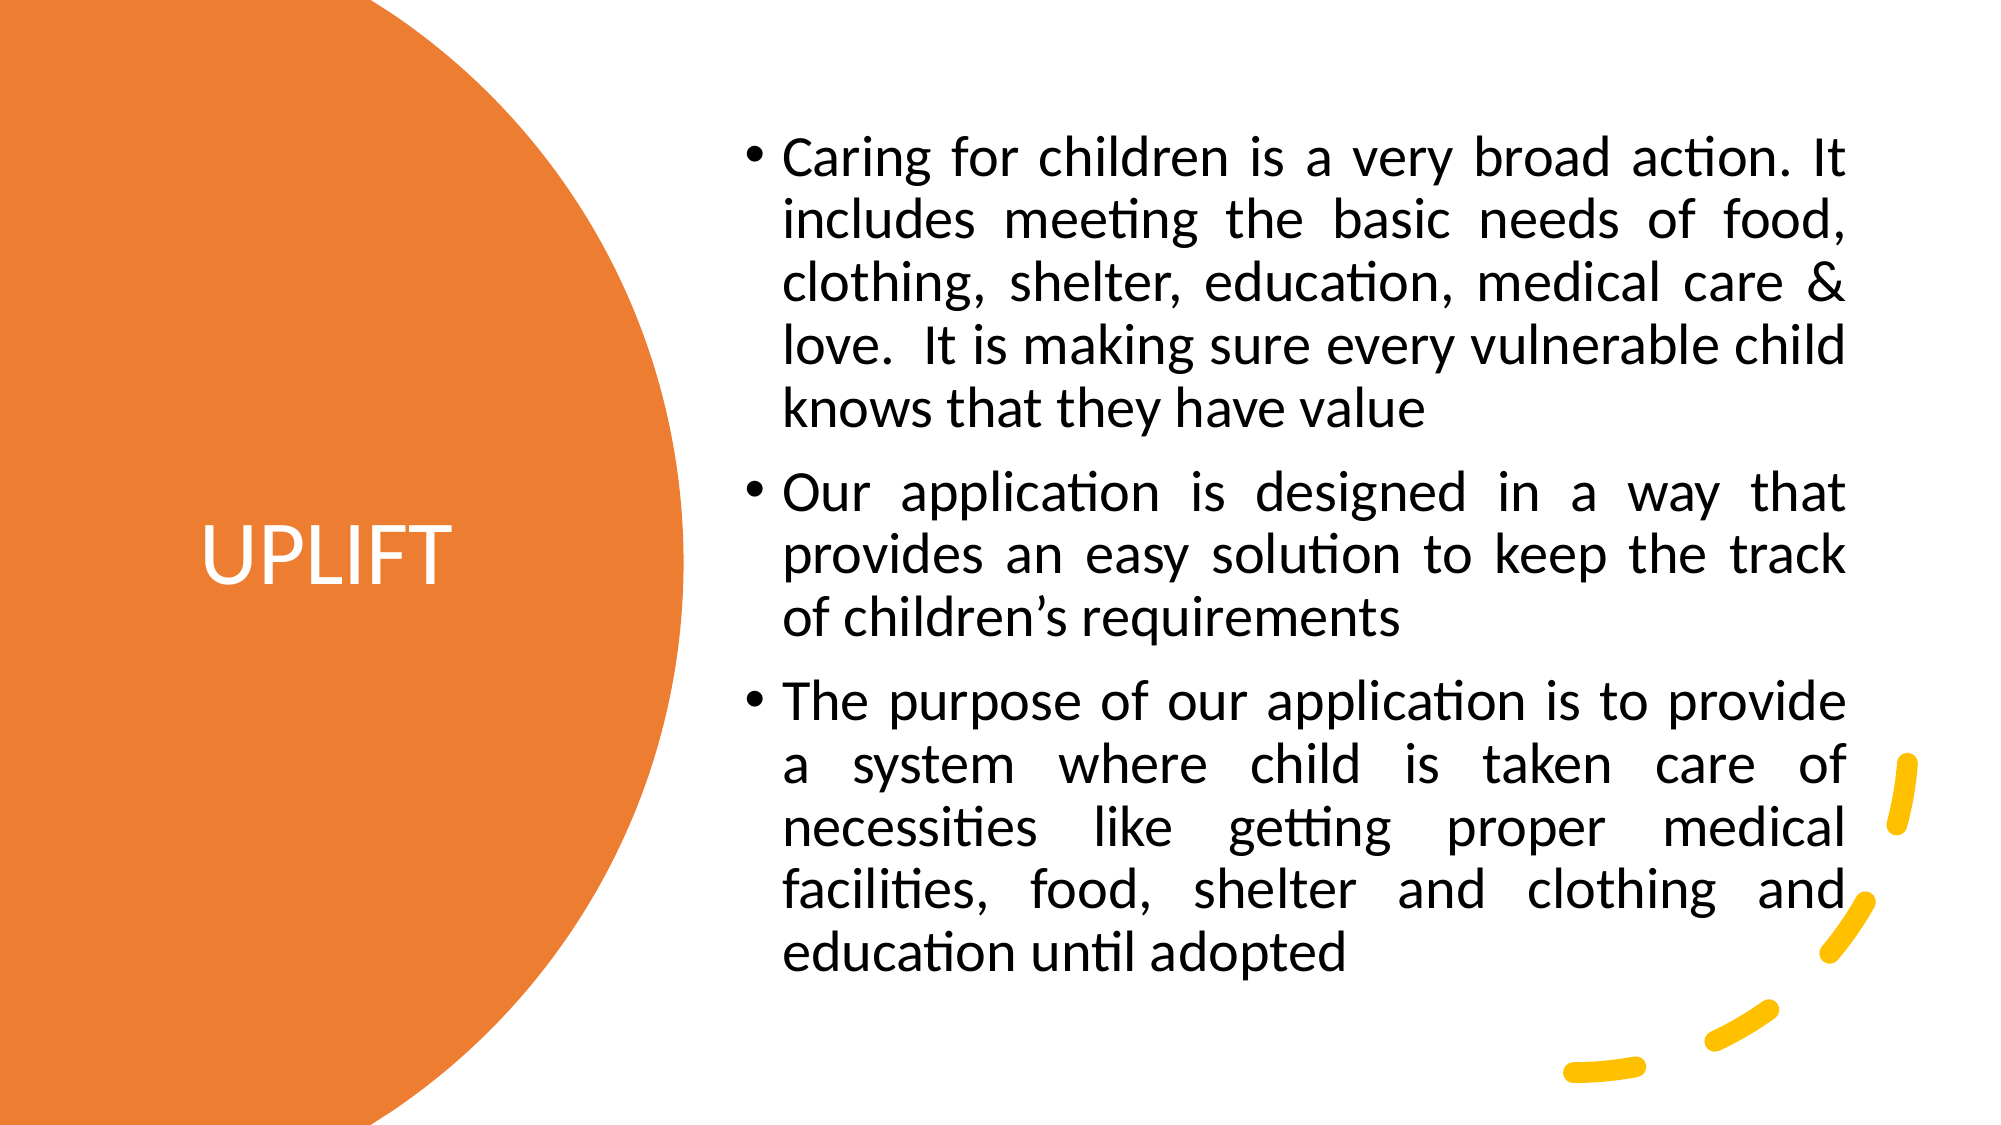

Caring for children is a very broad action. It includes meeting the basic needs of food, clothing, shelter, education, medical care & love.  It is making sure every vulnerable child knows that they have value
Our application is designed in a way that provides an easy solution to keep the track of children’s requirements
The purpose of our application is to provide a system where child is taken care of necessities like getting proper medical facilities, food, shelter and clothing and education until adopted
# UPLIFT